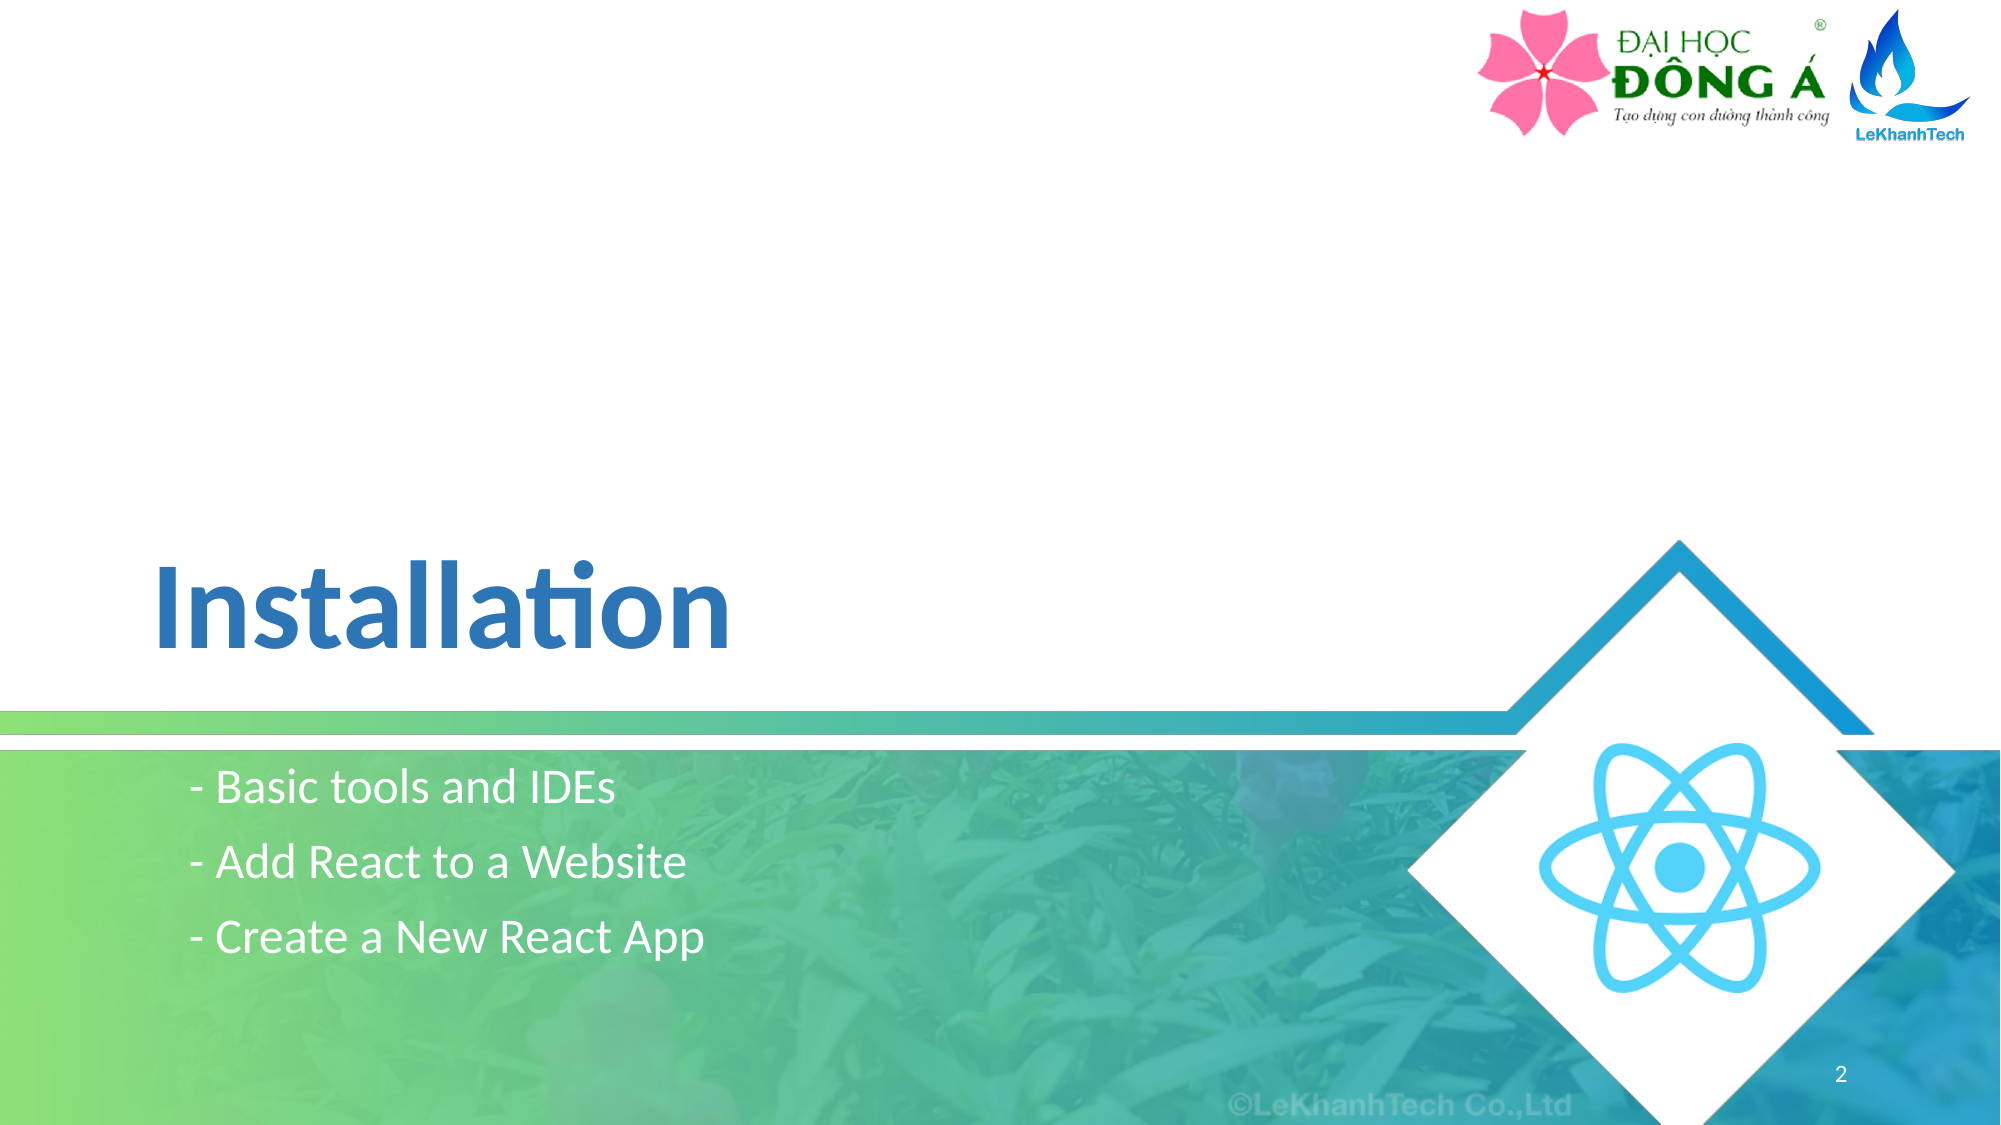

# Installation
- Basic tools and IDEs
- Add React to a Website
- Create a New React App
2